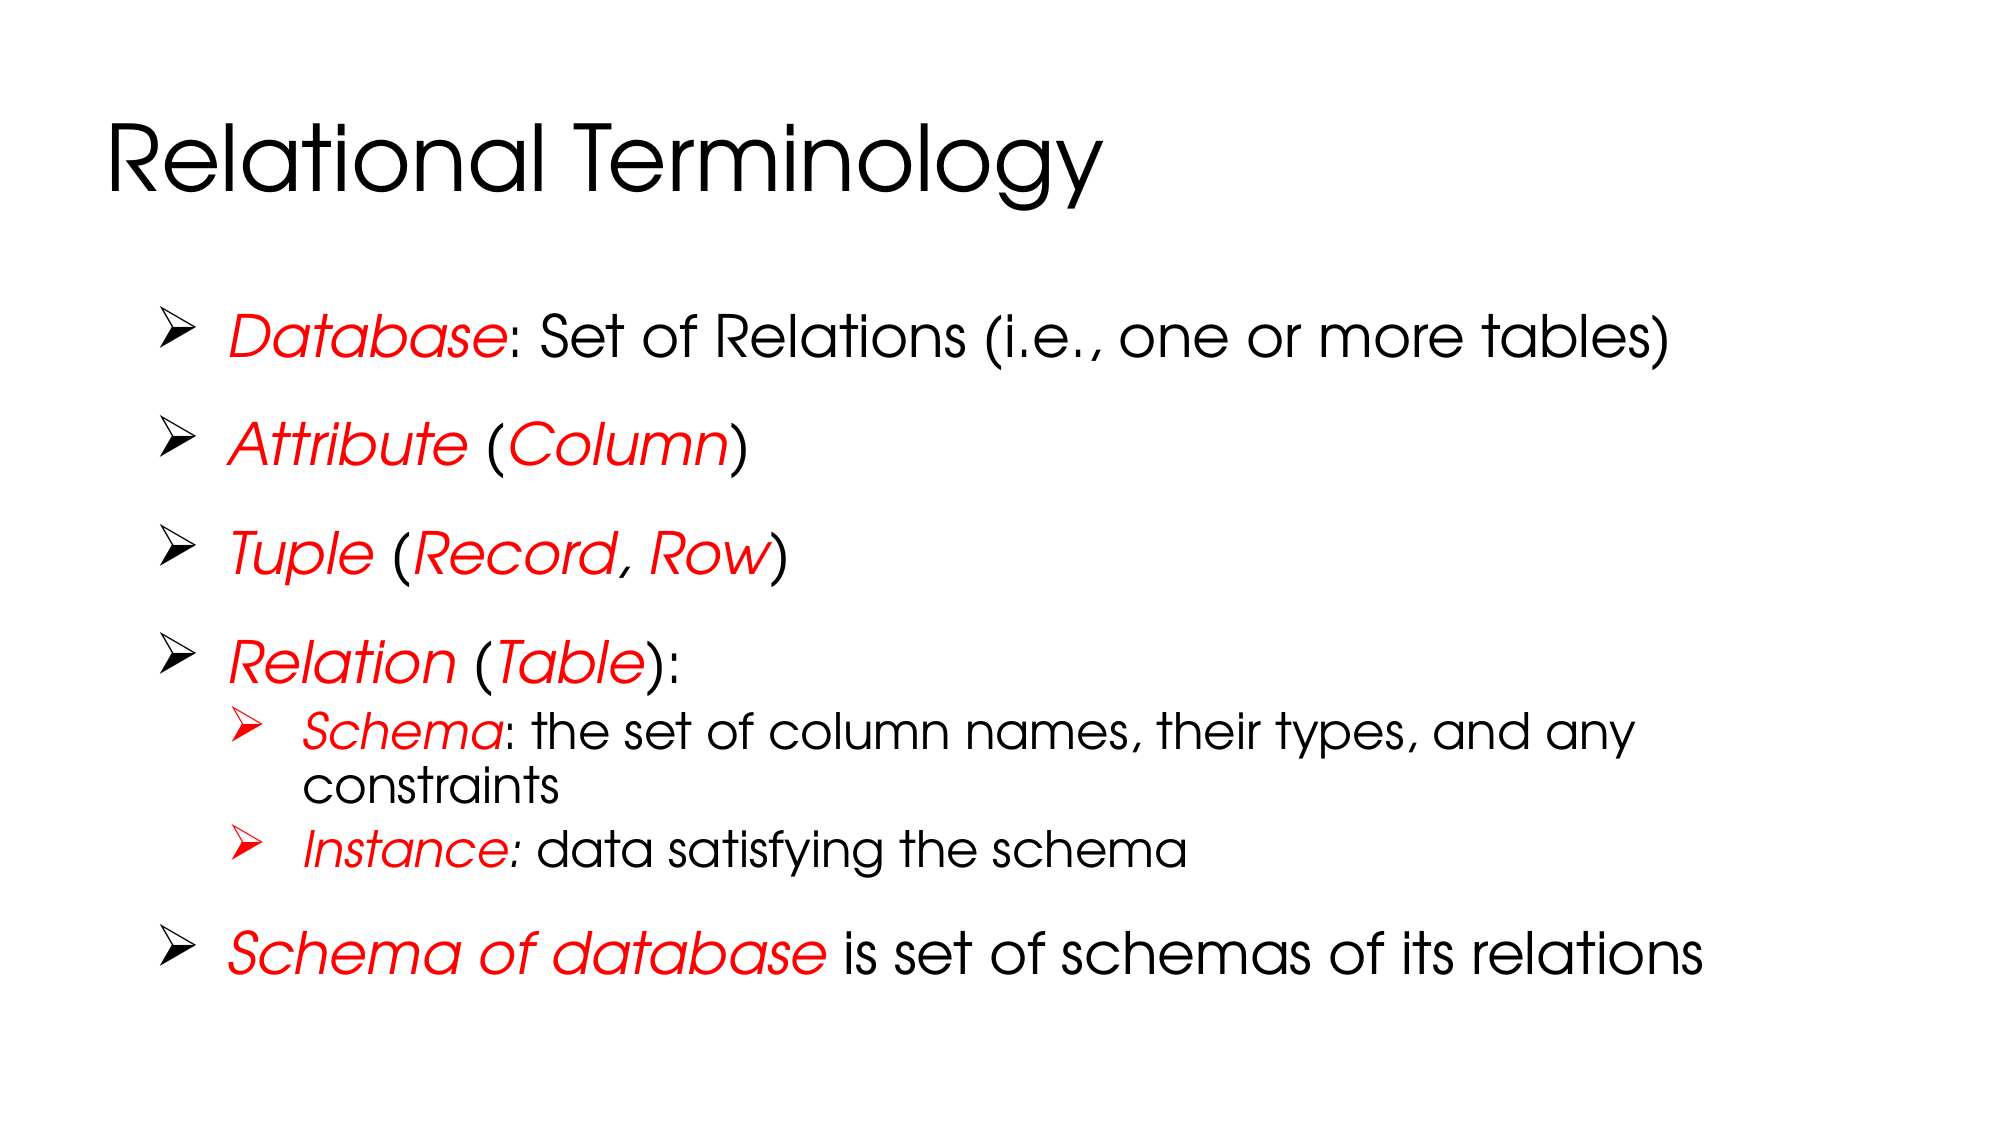

# Relational Terminology
Database: Set of Relations (i.e., one or more tables)
Attribute (Column)
Tuple (Record, Row)
Relation (Table):
Schema: the set of column names, their types, and any constraints
Instance: data satisfying the schema
Schema of database is set of schemas of its relations